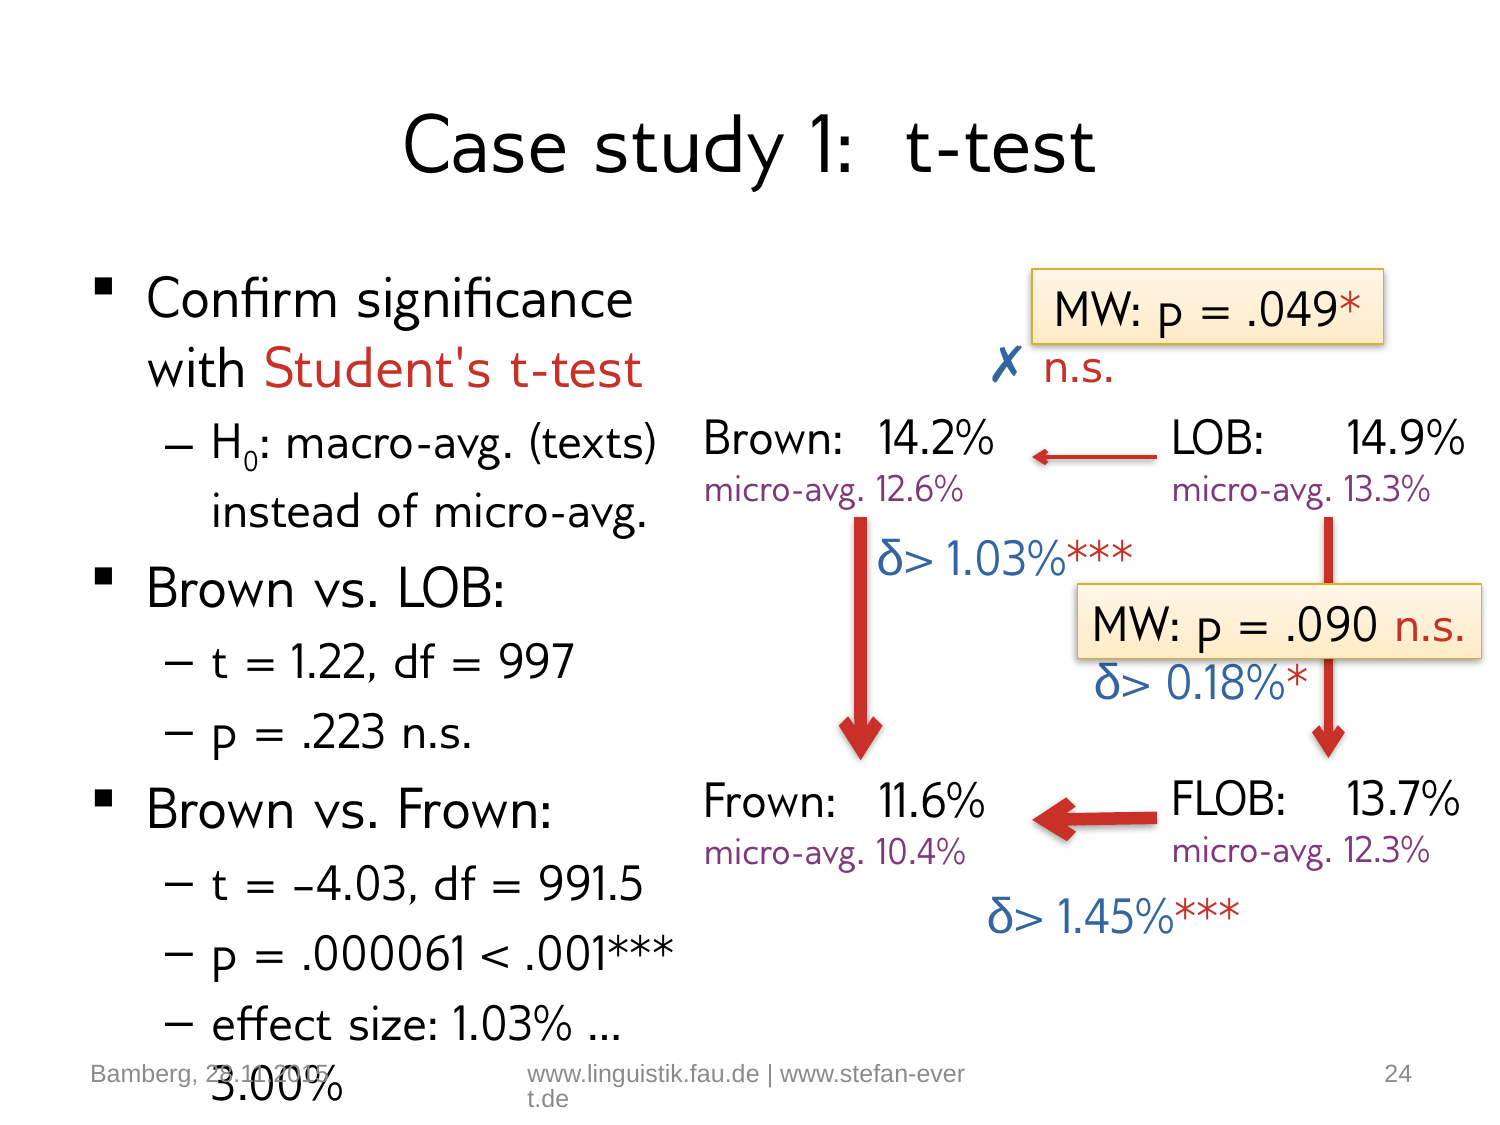

# Case study 1:  t-test
Confirm significance
with Student's t-test
H0: macro-avg. (texts)
instead of micro-avg.
Brown vs. LOB:
t = 1.22, df = 997
p = .223 n.s.
Brown vs. Frown:
t = –4.03, df = 991.5
p = .000061 < .001***
effect size: 1.03% … 3.00%

MW: p = .049*
✗ n.s.
Brown:	14.2%
micro-avg. 12.6%
LOB:	14.9%
micro-avg. 13.3%
δ> 1.03%***
MW: p = .090 n.s.
δ> 0.18%*
FLOB:	13.7%
micro-avg. 12.3%
Frown:	11.6%
micro-avg. 10.4%
δ> 1.45%***
Bamberg, 28.11.2015
www.linguistik.fau.de | www.stefan-evert.de
24